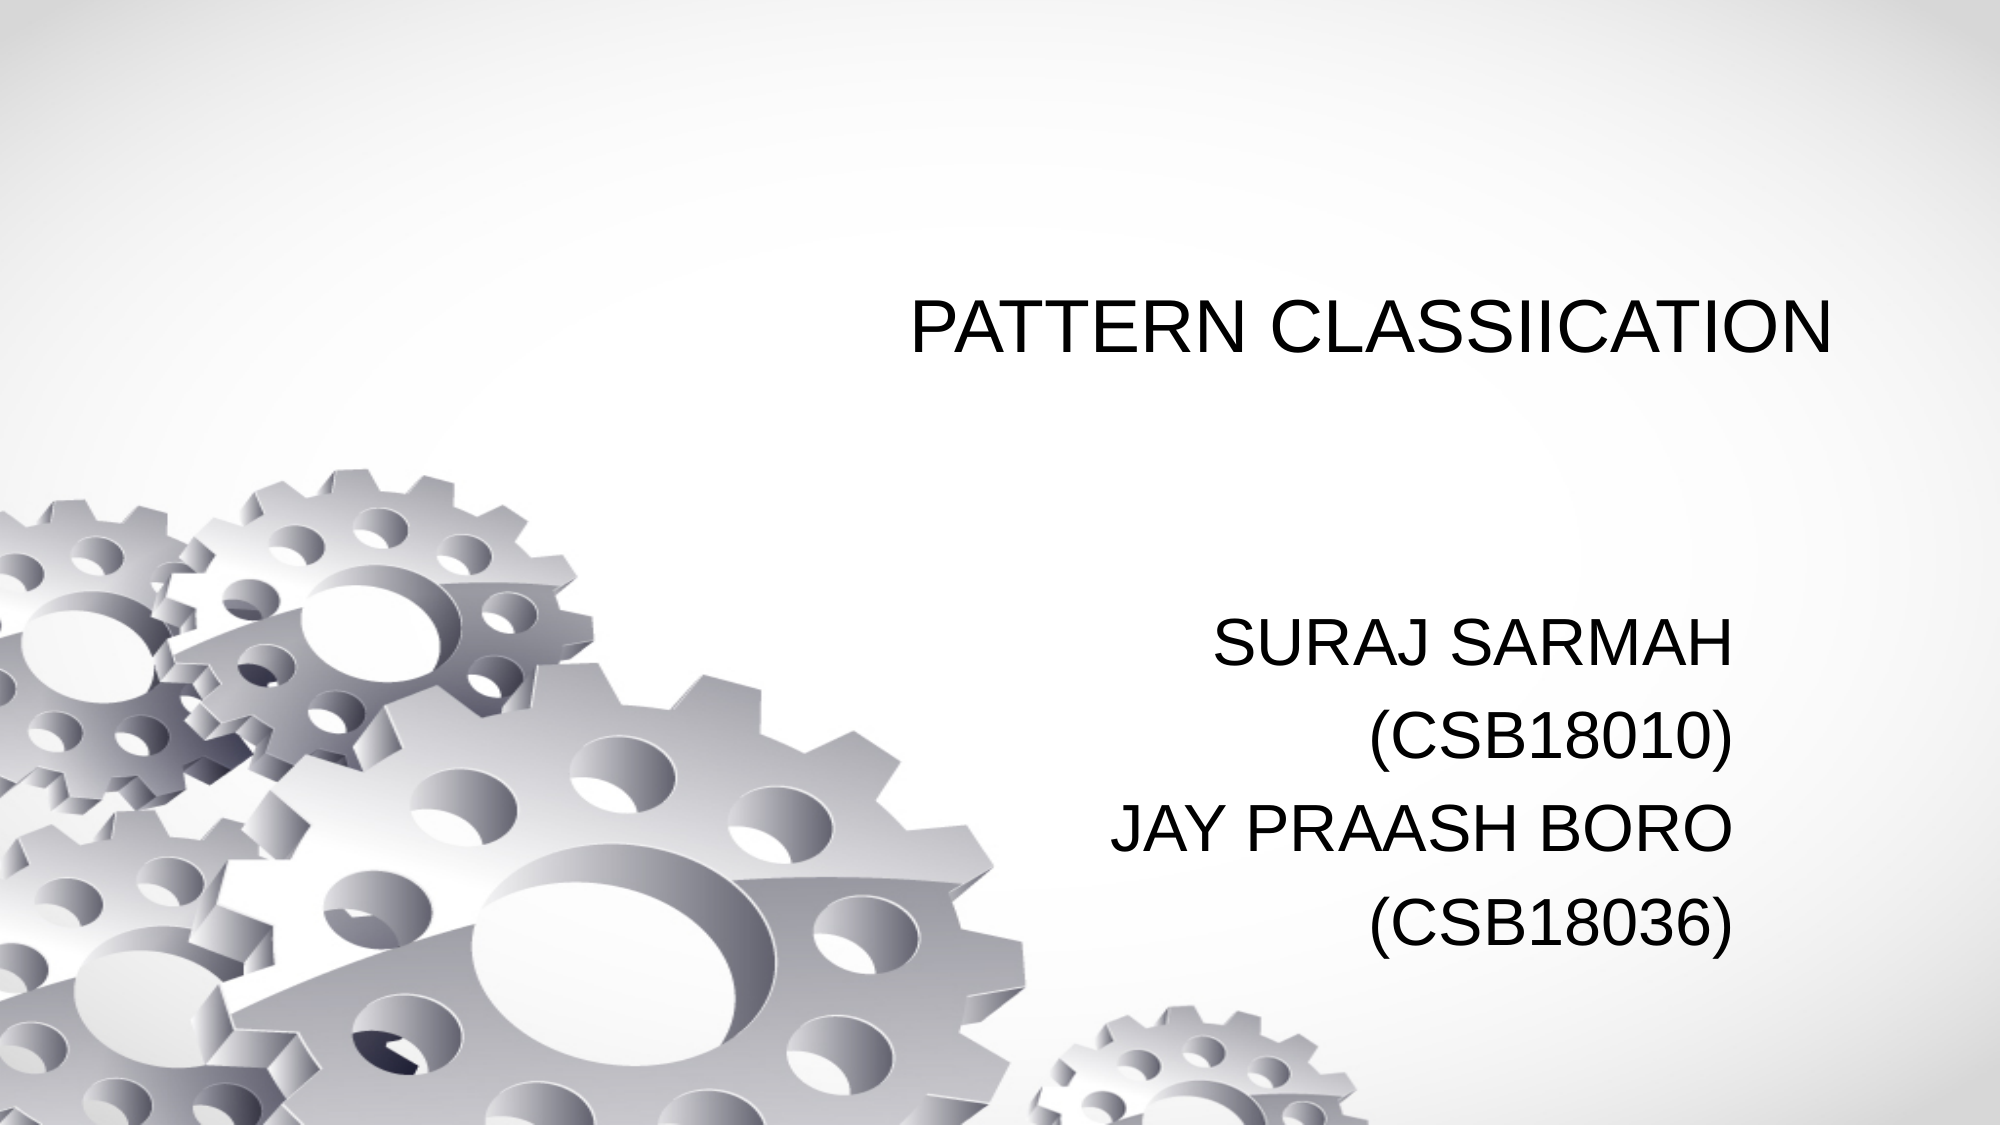

# PATTERN CLASSIICATION
				SURAJ SARMAH
				(CSB18010)
				JAY PRAASH BORO
				(CSB18036)